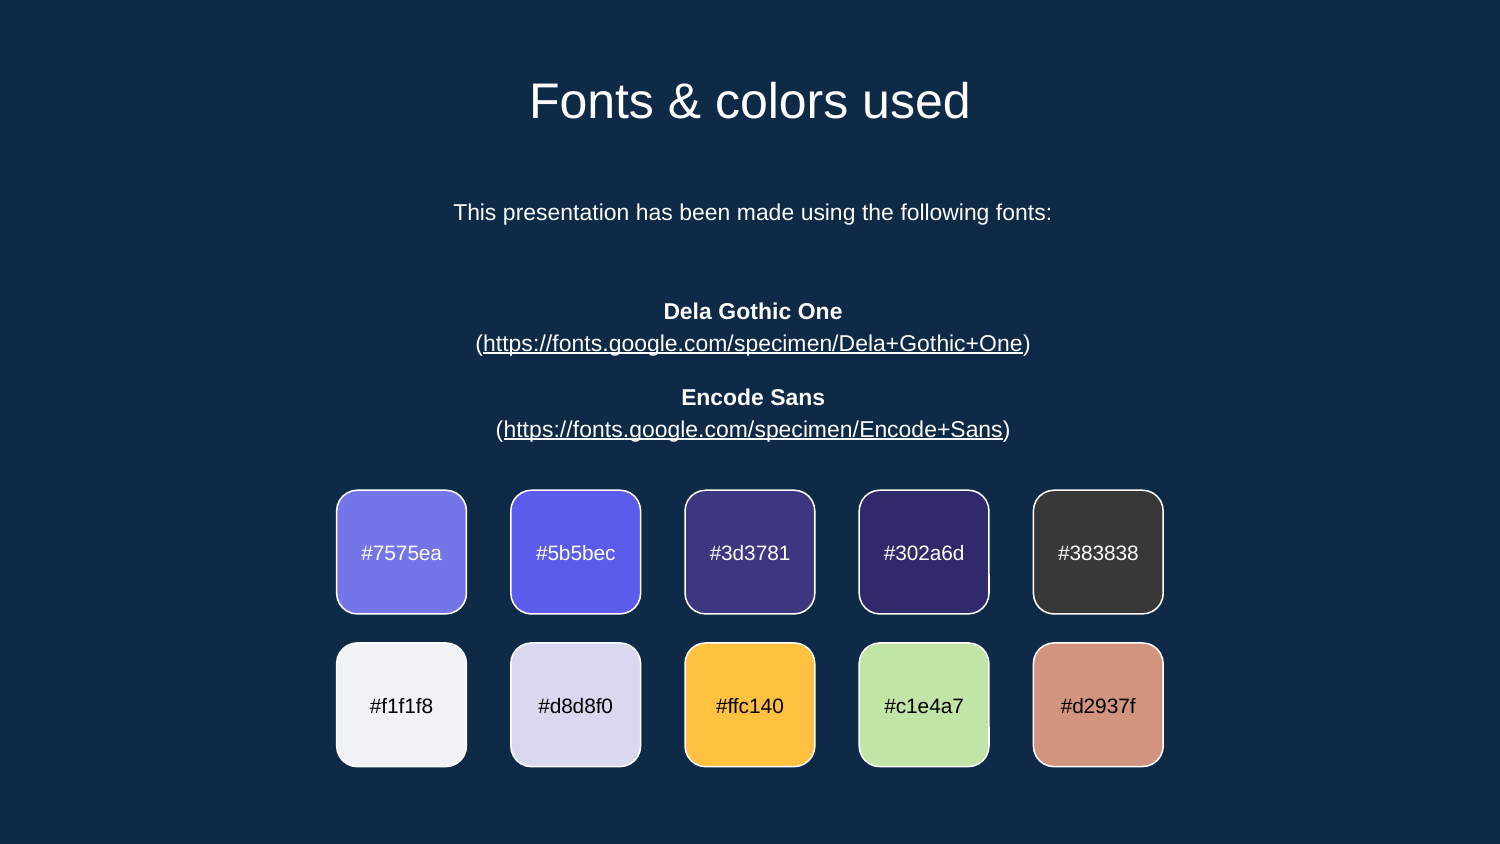

# Fonts & colors used
This presentation has been made using the following fonts:

Dela Gothic One
(https://fonts.google.com/specimen/Dela+Gothic+One)

Encode Sans
(https://fonts.google.com/specimen/Encode+Sans)

#7575ea
#5b5bec
#3d3781
#302a6d
#383838

#f1f1f8
#d8d8f0
#ffc140
#c1e4a7
#d2937f